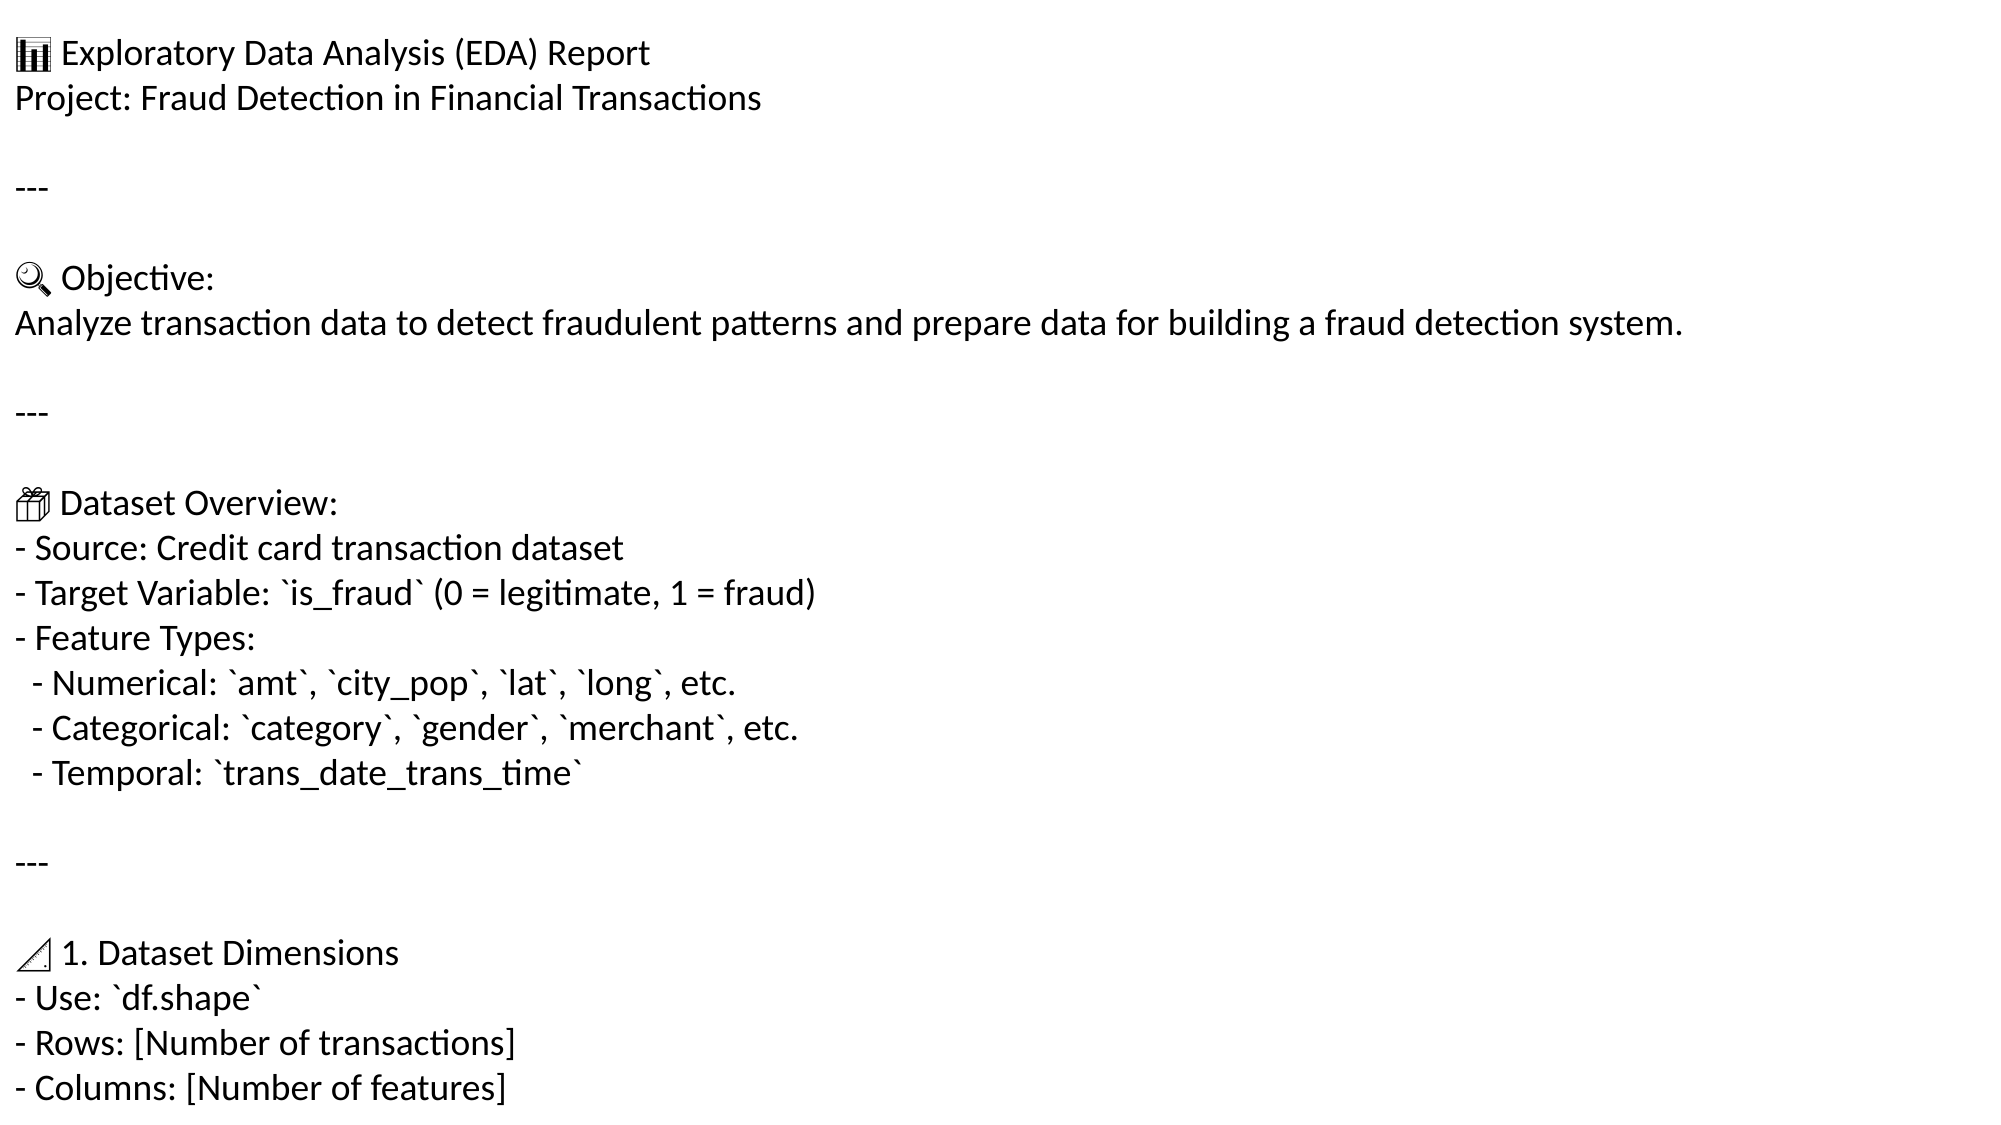

📊 Exploratory Data Analysis (EDA) Report
Project: Fraud Detection in Financial Transactions

---

🔍 Objective:
Analyze transaction data to detect fraudulent patterns and prepare data for building a fraud detection system.

---

📦 Dataset Overview:
- Source: Credit card transaction dataset
- Target Variable: `is_fraud` (0 = legitimate, 1 = fraud)
- Feature Types:
  - Numerical: `amt`, `city_pop`, `lat`, `long`, etc.
  - Categorical: `category`, `gender`, `merchant`, etc.
  - Temporal: `trans_date_trans_time`

---

📐 1. Dataset Dimensions
- Use: `df.shape`
- Rows: [Number of transactions]
- Columns: [Number of features]